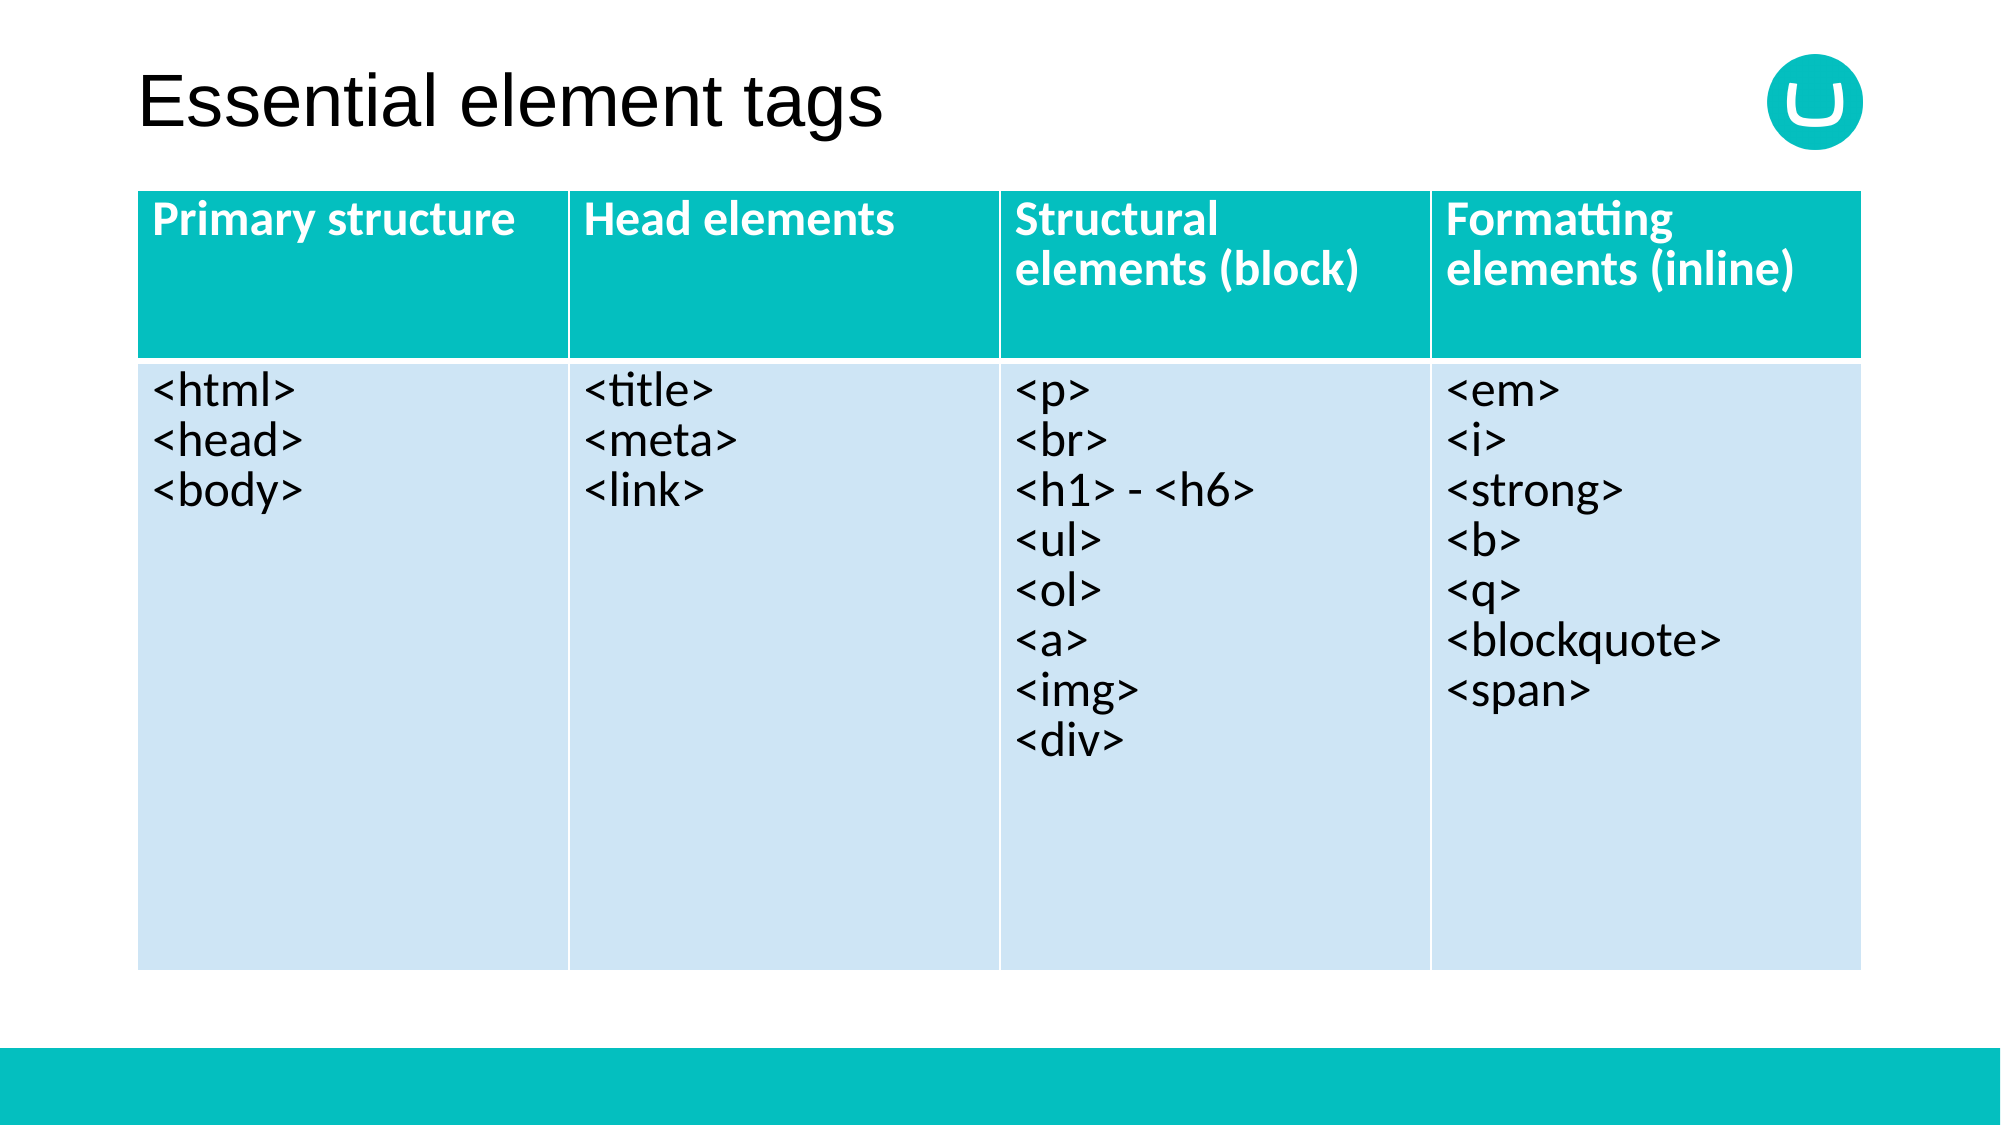

# Essential element tags
| Primary structure | Head elements | Structural elements (block) | Formatting elements (inline) |
| --- | --- | --- | --- |
| <html> <head> <body> | <title> <meta> <link> | <p> <br> <h1> - <h6> <ul> <ol> <a> <img> <div> | <em> <i> <strong> <b> <q> <blockquote> <span> |